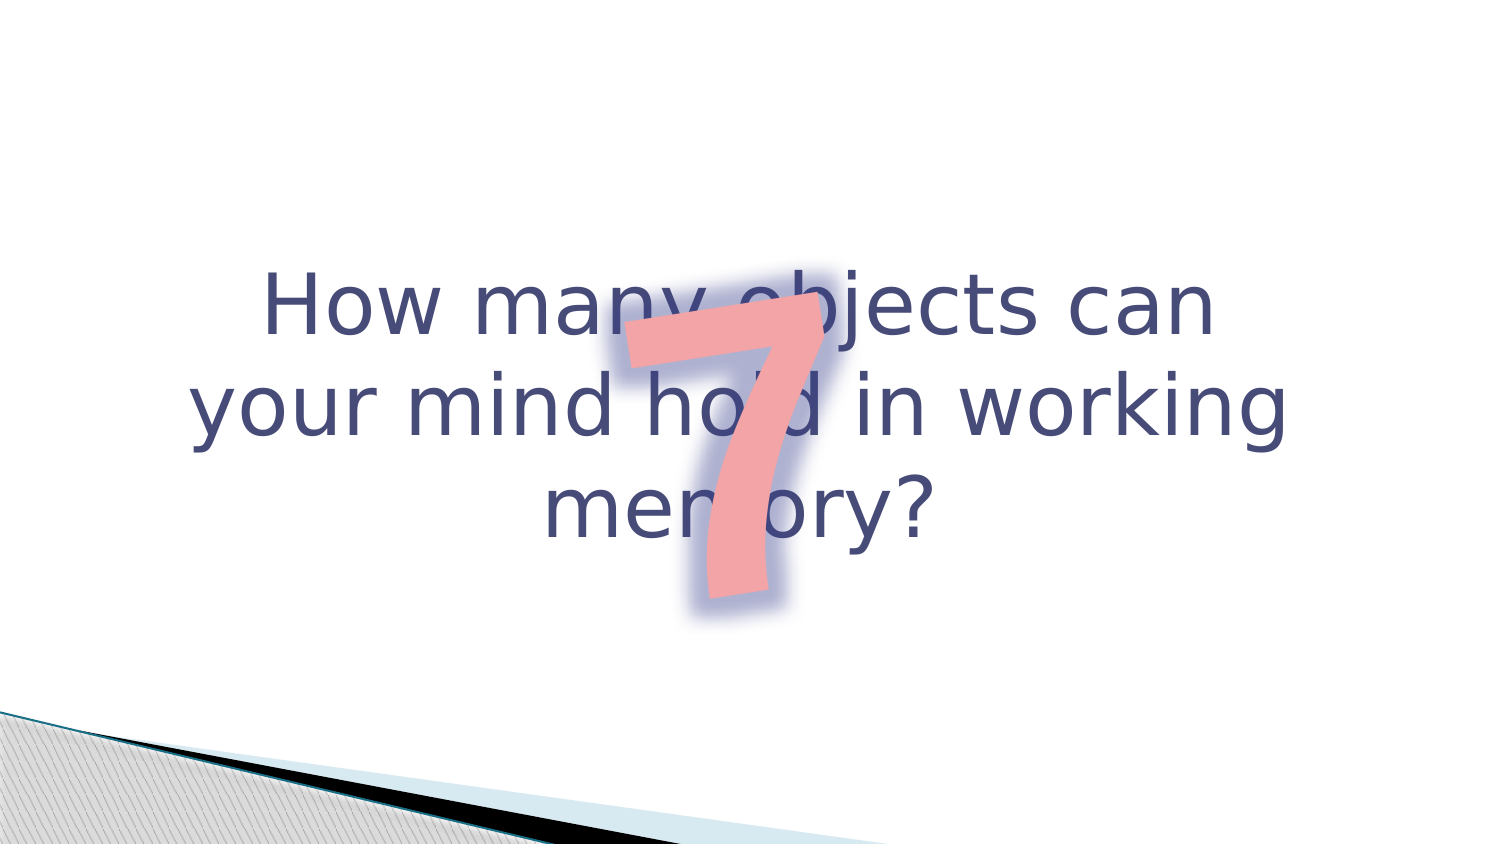

7
How many objects can your mind hold in working memory?